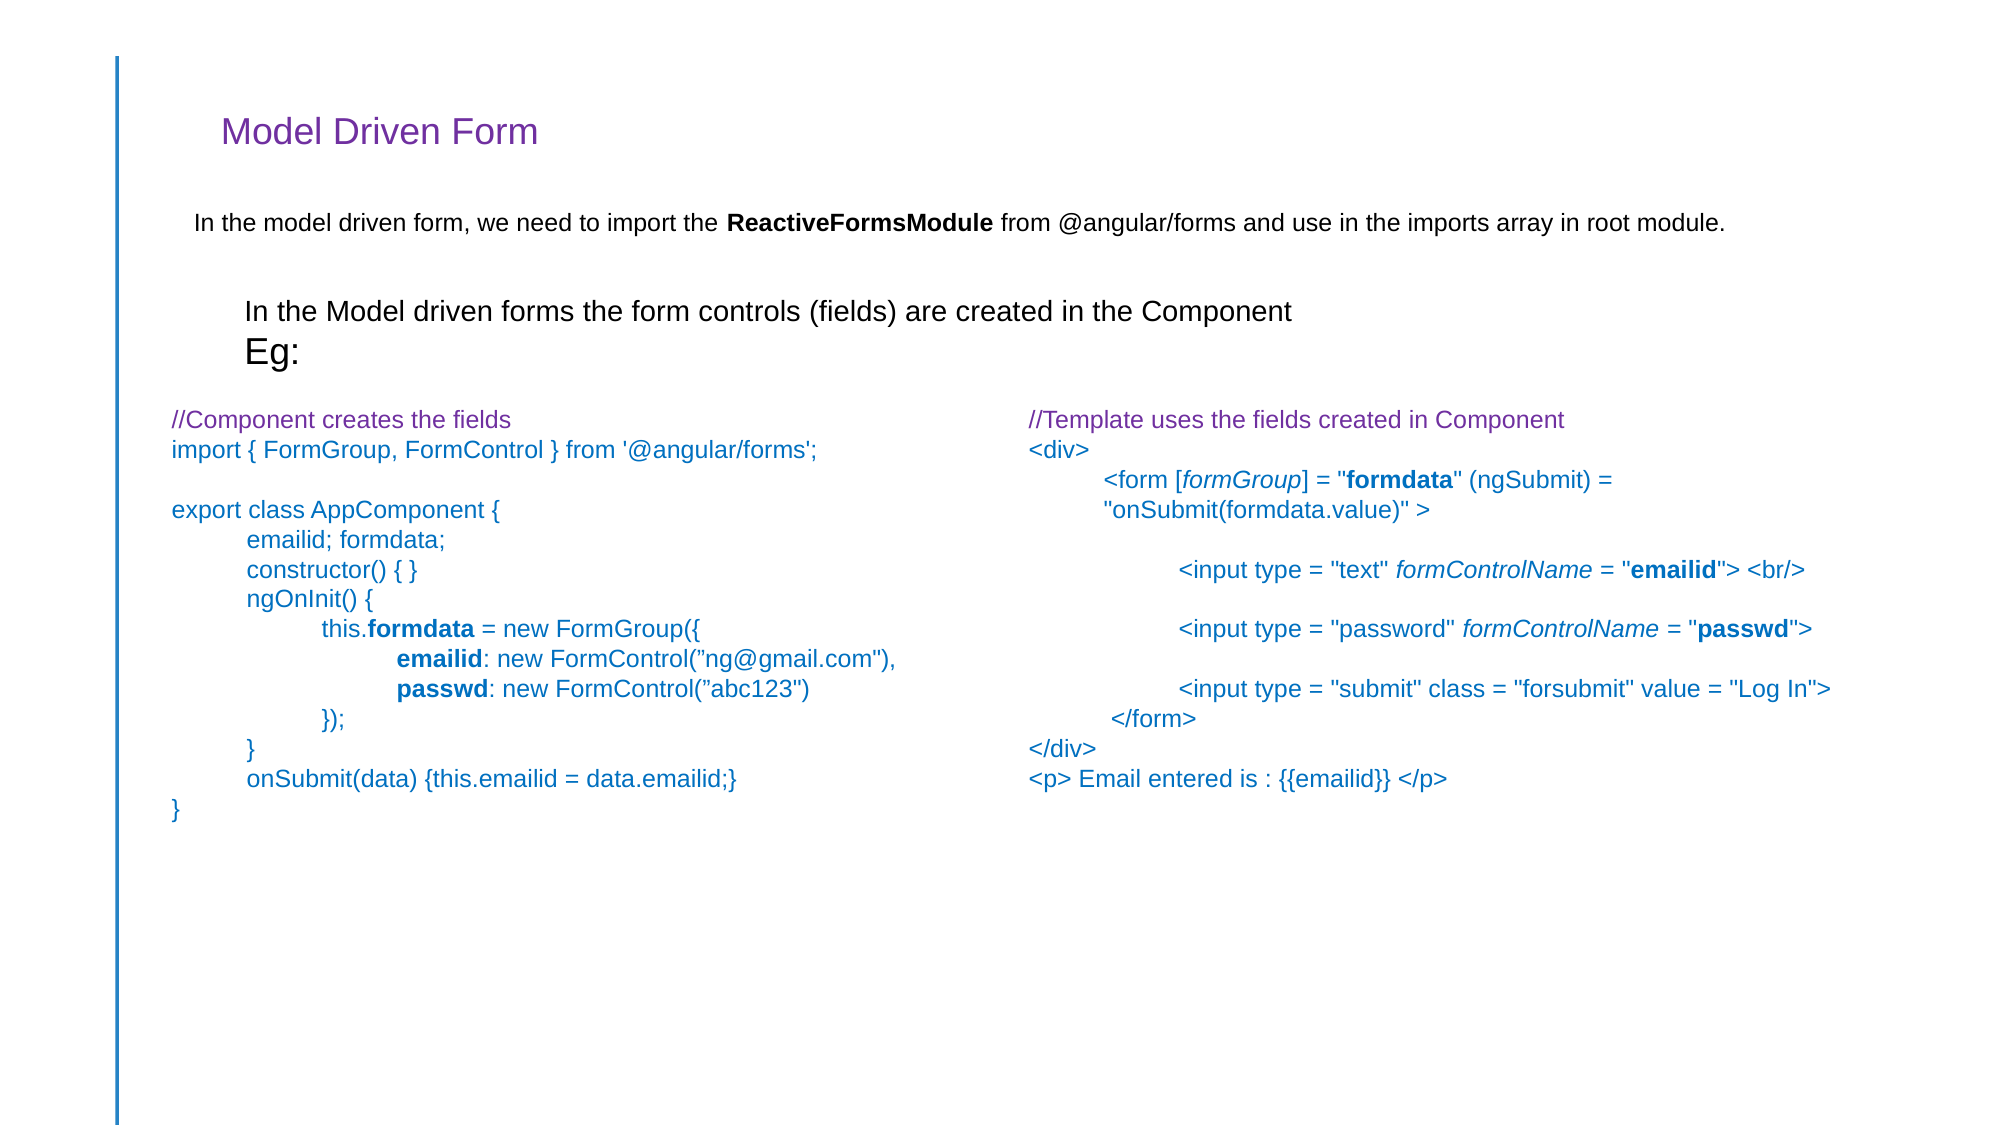

Model Driven Form
In the model driven form, we need to import the ReactiveFormsModule from @angular/forms and use in the imports array in root module.
In the Model driven forms the form controls (fields) are created in the Component
Eg:
//Component creates the fields
import { FormGroup, FormControl } from '@angular/forms';

export class AppComponent {
emailid; formdata;
constructor() { }
ngOnInit() {
this.formdata = new FormGroup({
emailid: new FormControl(”ng@gmail.com"),
passwd: new FormControl(”abc123")
});
}
onSubmit(data) {this.emailid = data.emailid;}
}
//Template uses the fields created in Component
<div>
<form [formGroup] = "formdata" (ngSubmit) = "onSubmit(formdata.value)" >

<input type = "text" formControlName = "emailid"> <br/>

<input type = "password" formControlName = "passwd">

<input type = "submit" class = "forsubmit" value = "Log In">
 </form>
</div>
<p> Email entered is : {{emailid}} </p>